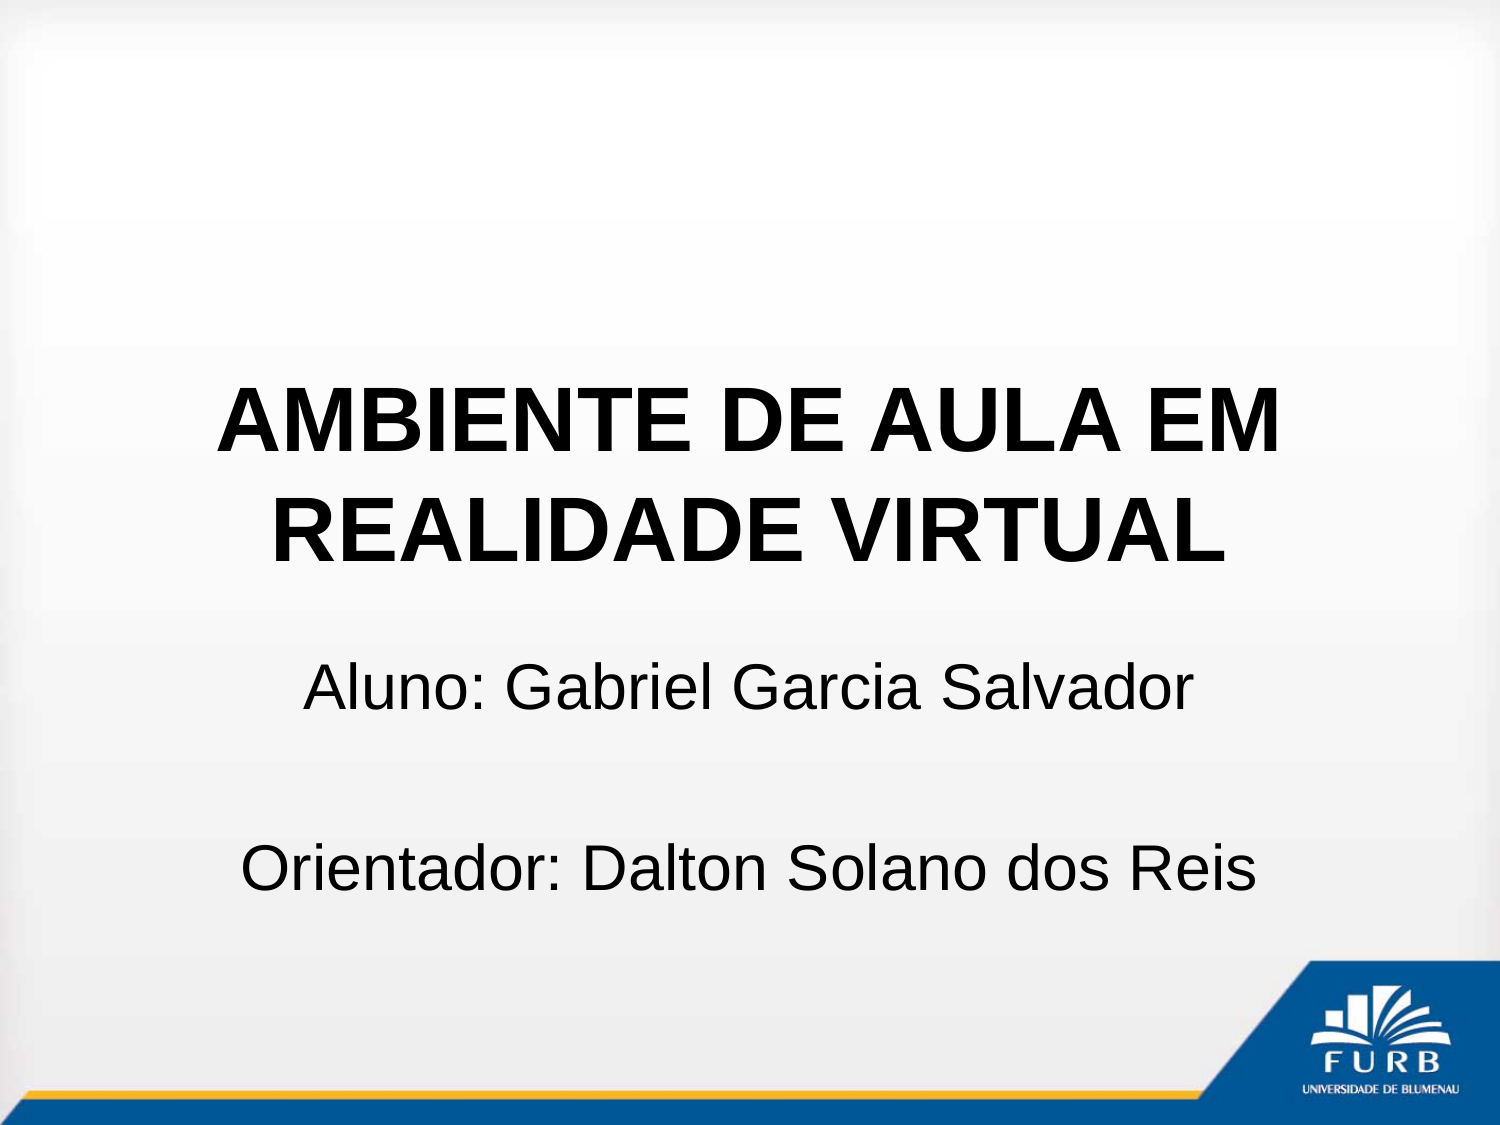

# AMBIENTE DE AULA EM REALIDADE VIRTUAL
Aluno: Gabriel Garcia Salvador

Orientador: Dalton Solano dos Reis